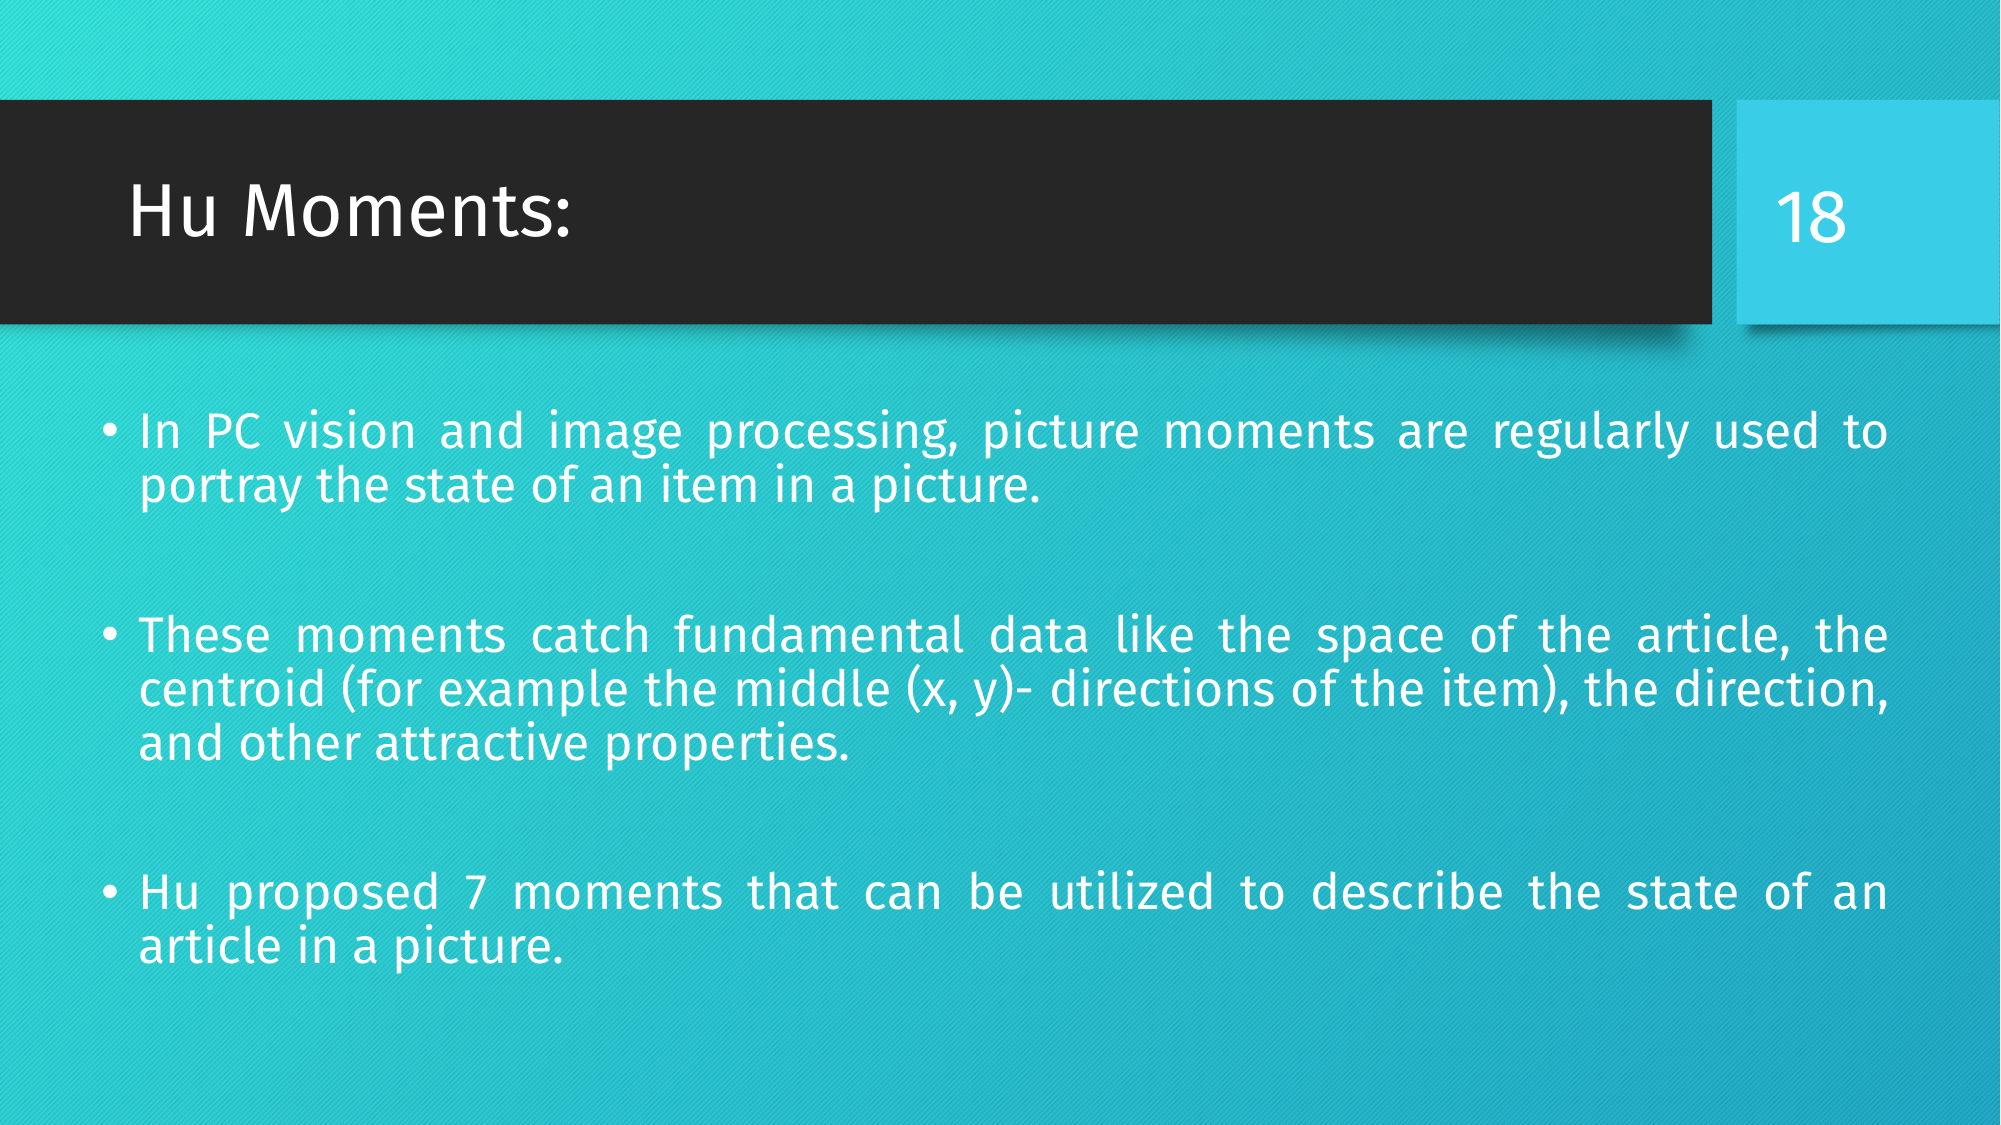

18
# Hu Moments:
In PC vision and image processing, picture moments are regularly used to portray the state of an item in a picture.

These moments catch fundamental data like the space of the article, the centroid (for example the middle (x, y)- directions of the item), the direction, and other attractive properties.

Hu proposed 7 moments that can be utilized to describe the state of an article in a picture.